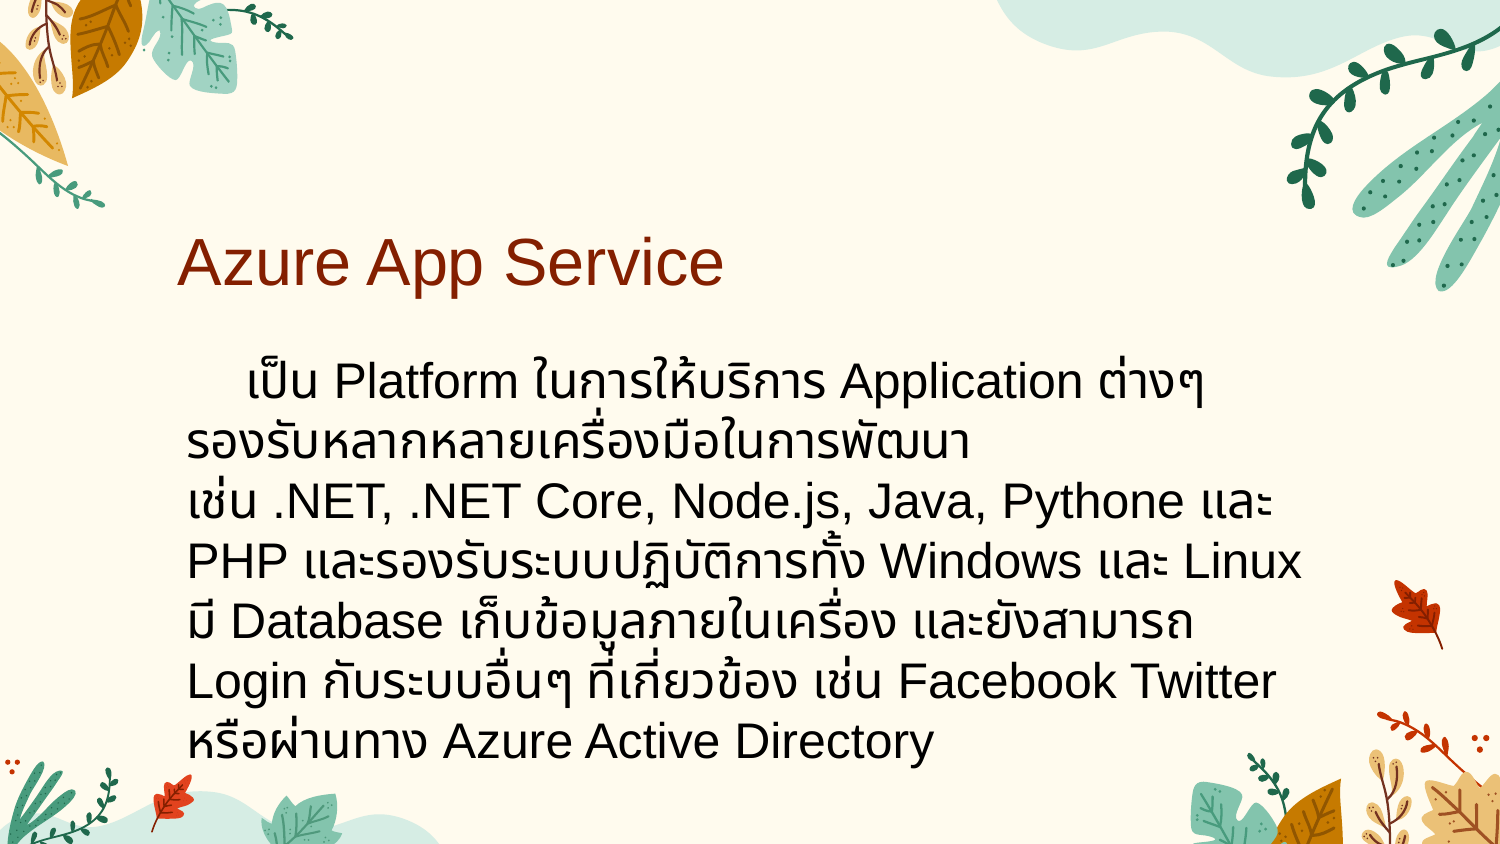

Azure App Service
เป็น Platform ในการให้บริการ Application ต่างๆ รองรับหลากหลายเครื่องมือในการพัฒนา เช่น .NET, .NET Core, Node.js, Java, Pythone และ PHP และรองรับระบบปฏิบัติการทั้ง Windows และ Linux มี Database เก็บข้อมูลภายในเครื่อง และยังสามารถ Login กับระบบอื่นๆ ที่เกี่ยวข้อง เช่น Facebook Twitter หรือผ่านทาง Azure Active Directory